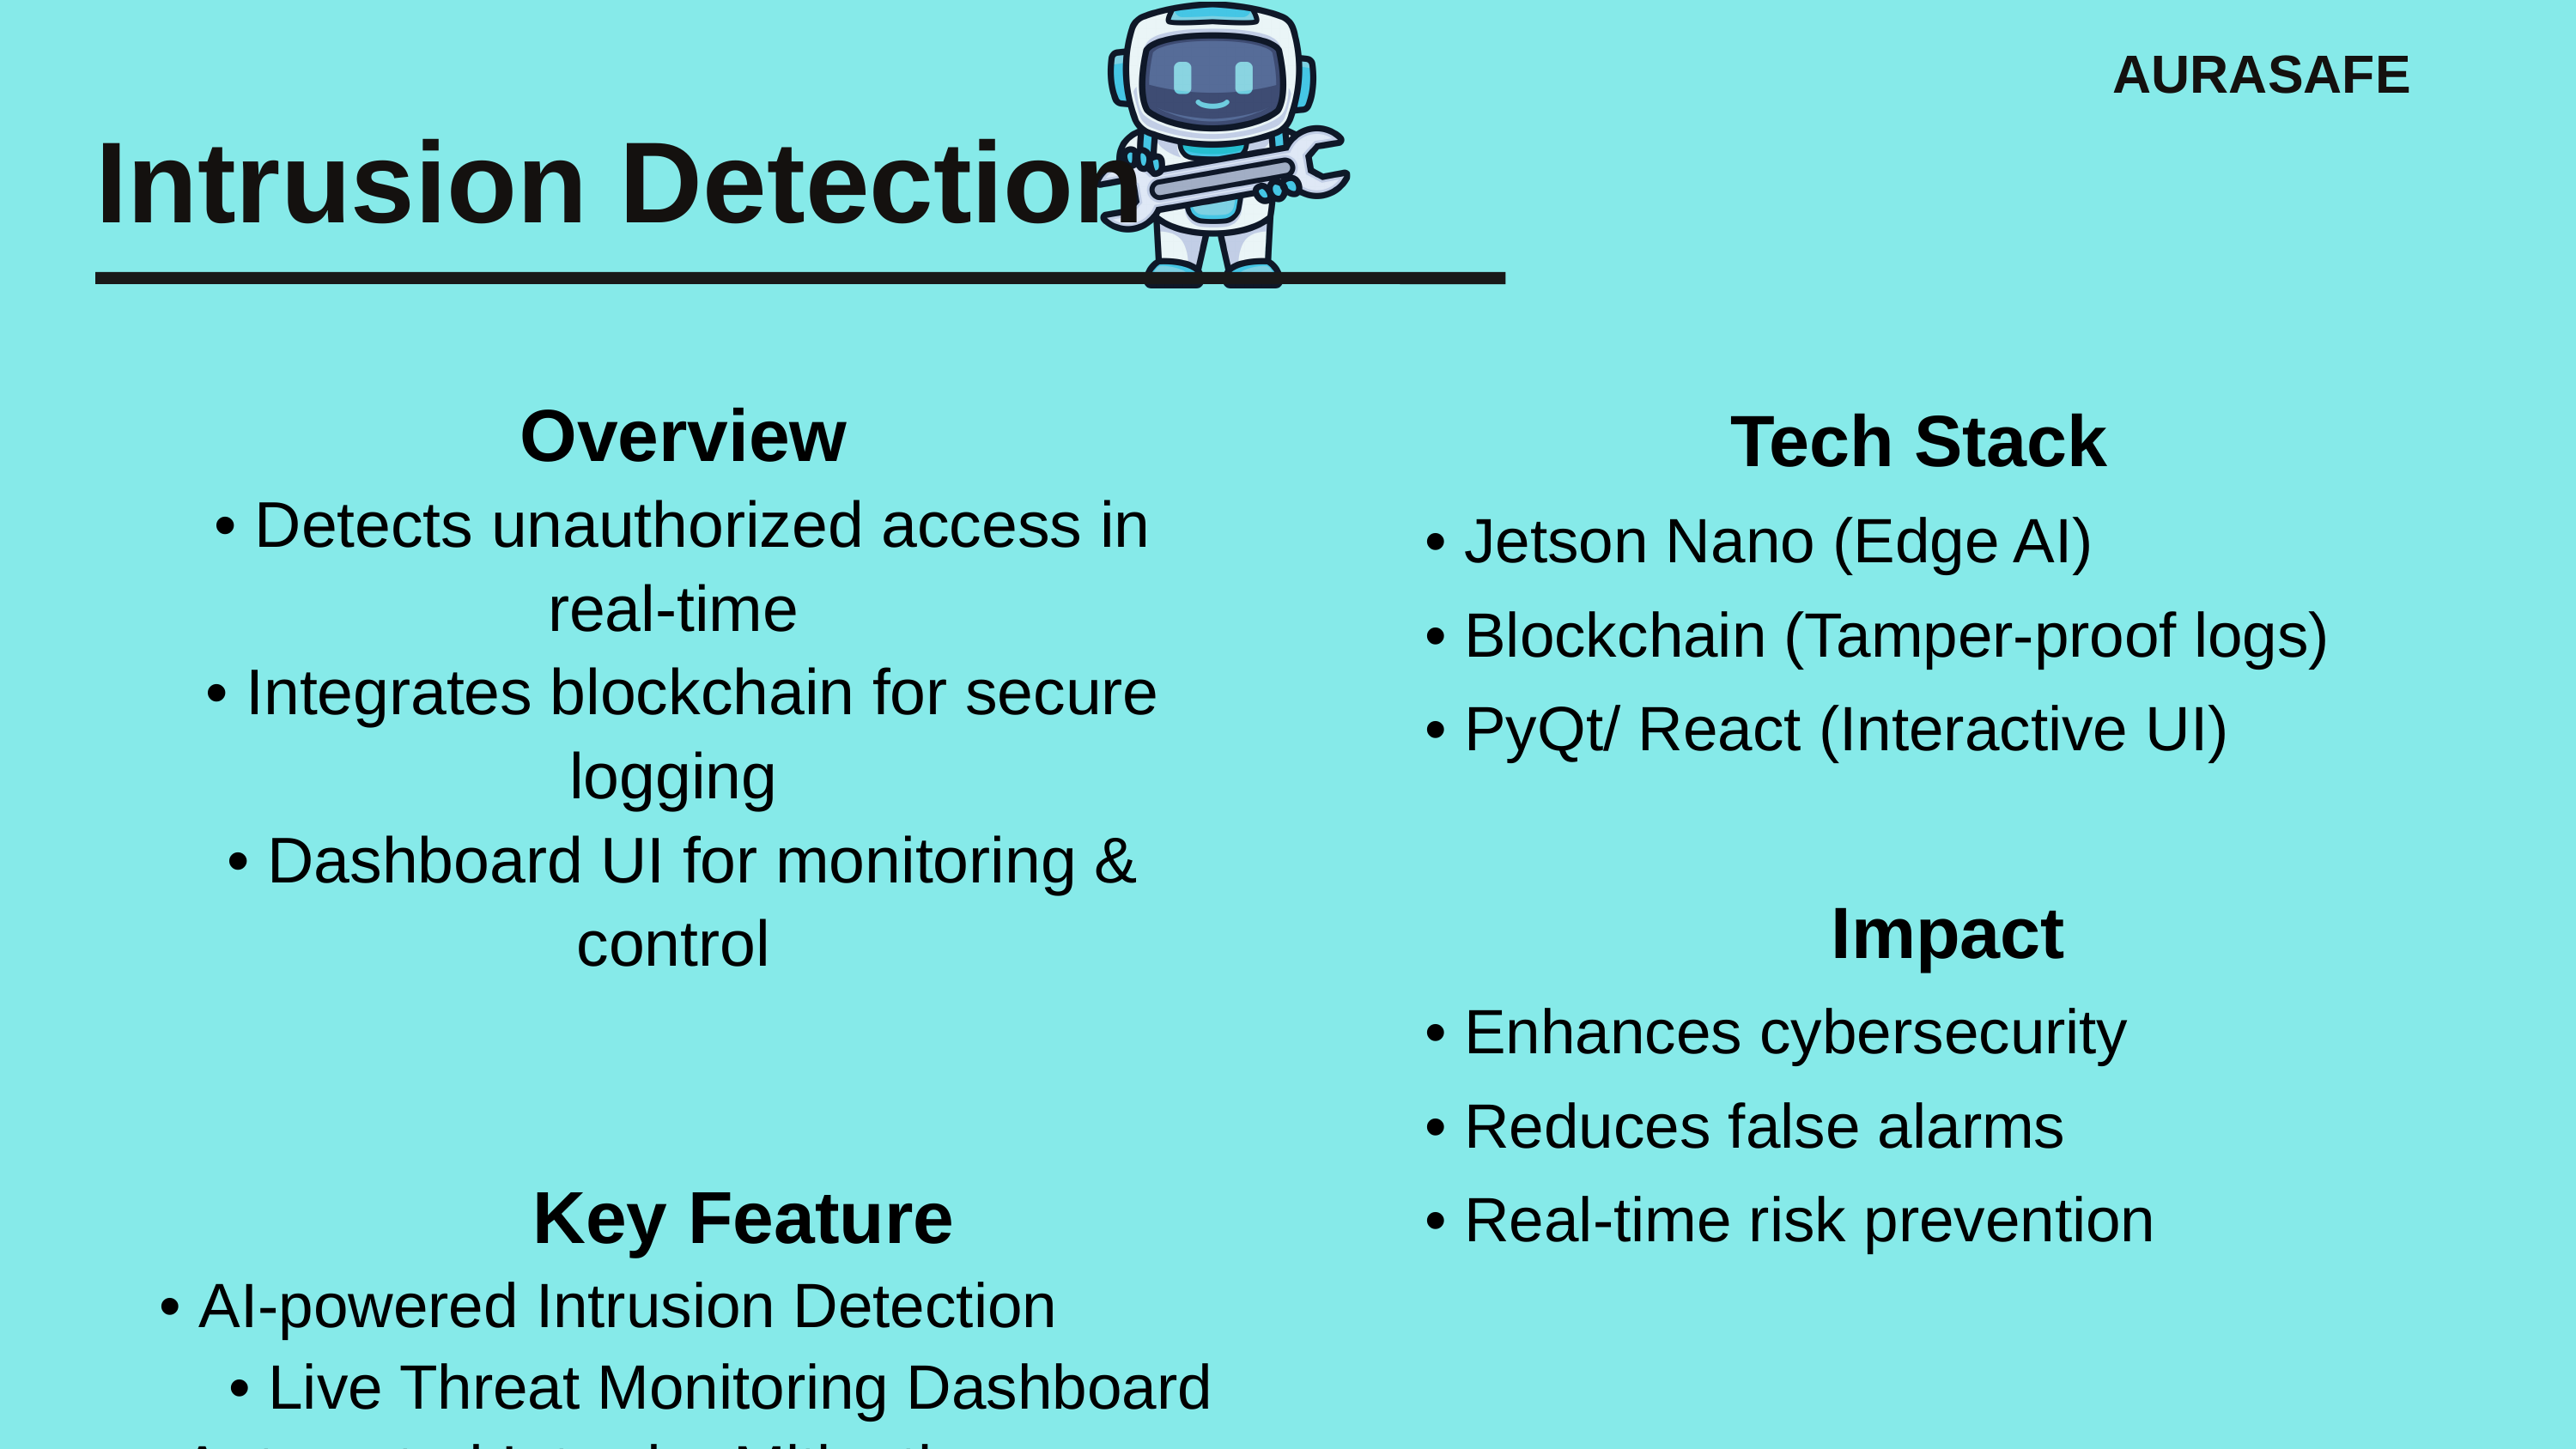

AURASAFE
Intrusion Detection

                Tech Stack
 • Jetson Nano (Edge AI)
 • Blockchain (Tamper-proof logs)
 • PyQt/ React (Interactive UI)

                     Impact
 • Enhances cybersecurity
 • Reduces false alarms
 • Real-time risk prevention

 Overview
 • Detects unauthorized access in real-time
 • Integrates blockchain for secure logging
 • Dashboard UI for monitoring & control

                    Key Feature
  • AI-powered Intrusion Detection
      • Live Threat Monitoring Dashboard
 • Automated Intruder Mitigation